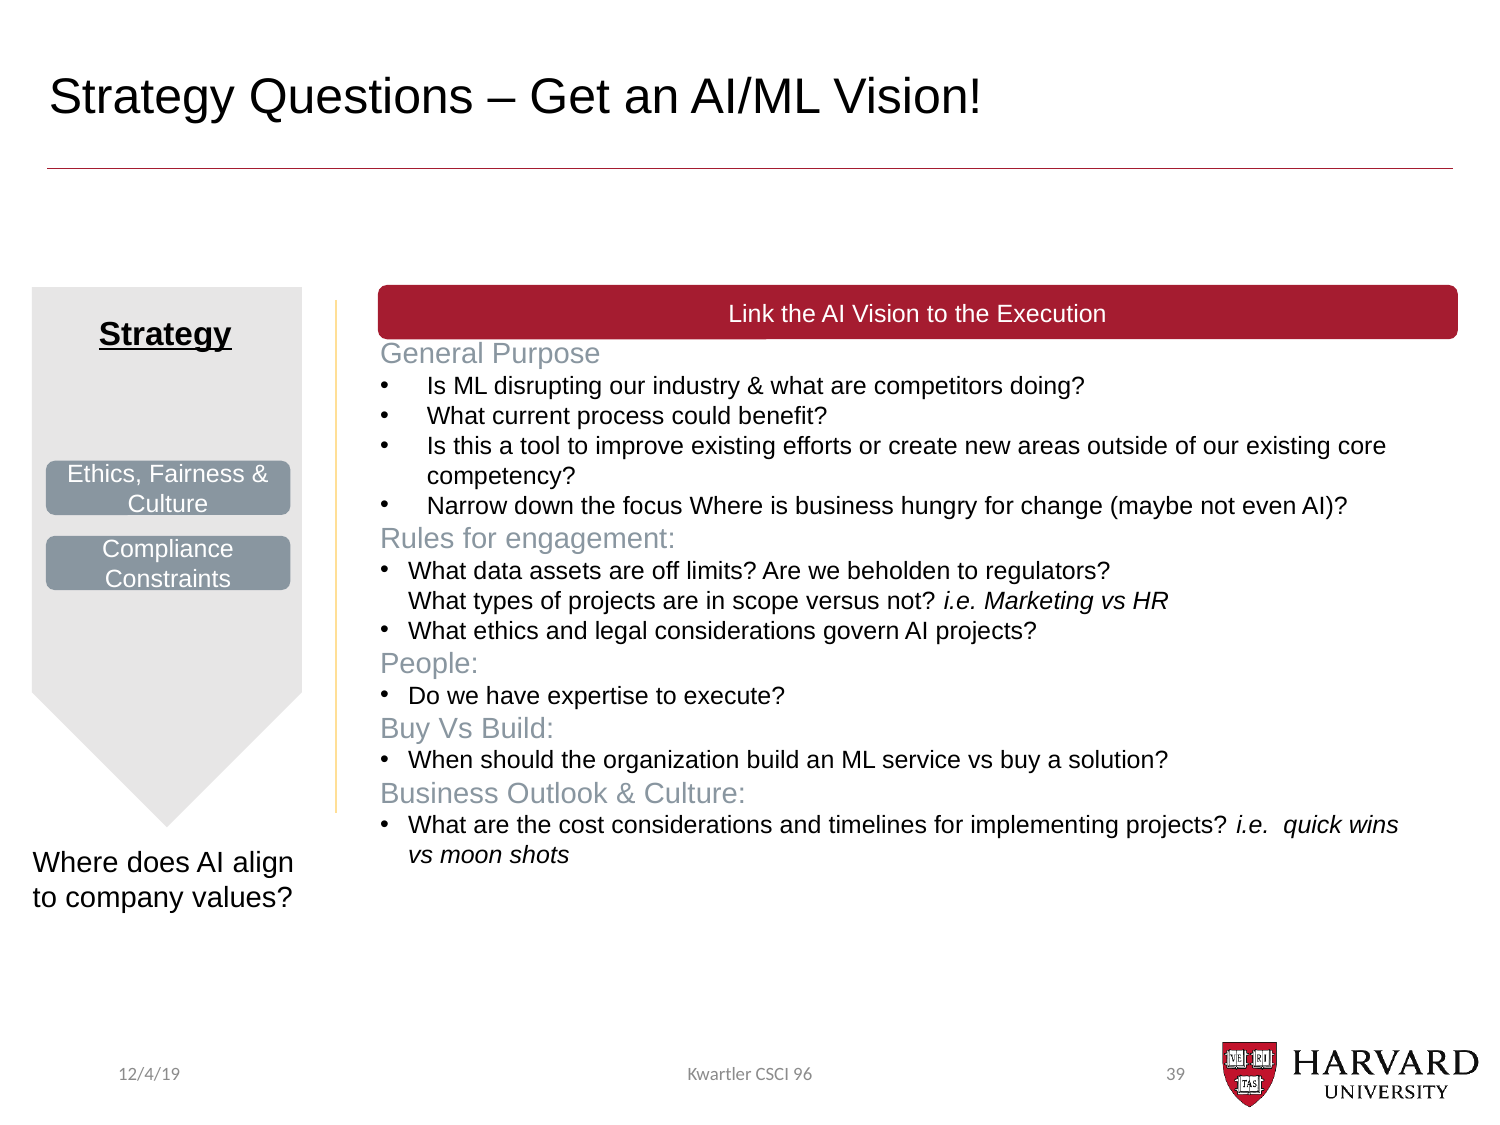

Strategy Questions – Get an AI/ML Vision!
Link the AI Vision to the Execution
Strategy
General Purpose
Is ML disrupting our industry & what are competitors doing?
What current process could benefit?
Is this a tool to improve existing efforts or create new areas outside of our existing core competency?
Narrow down the focus Where is business hungry for change (maybe not even AI)?
Rules for engagement:
What data assets are off limits? Are we beholden to regulators?
What types of projects are in scope versus not? i.e. Marketing vs HR
What ethics and legal considerations govern AI projects?
People:
Do we have expertise to execute?
Buy Vs Build:
When should the organization build an ML service vs buy a solution?
Business Outlook & Culture:
What are the cost considerations and timelines for implementing projects? i.e.  quick wins vs moon shots

Ethics, Fairness & Culture
Compliance Constraints
Where does AI align to company values?
12/4/19
Kwartler CSCI 96
39